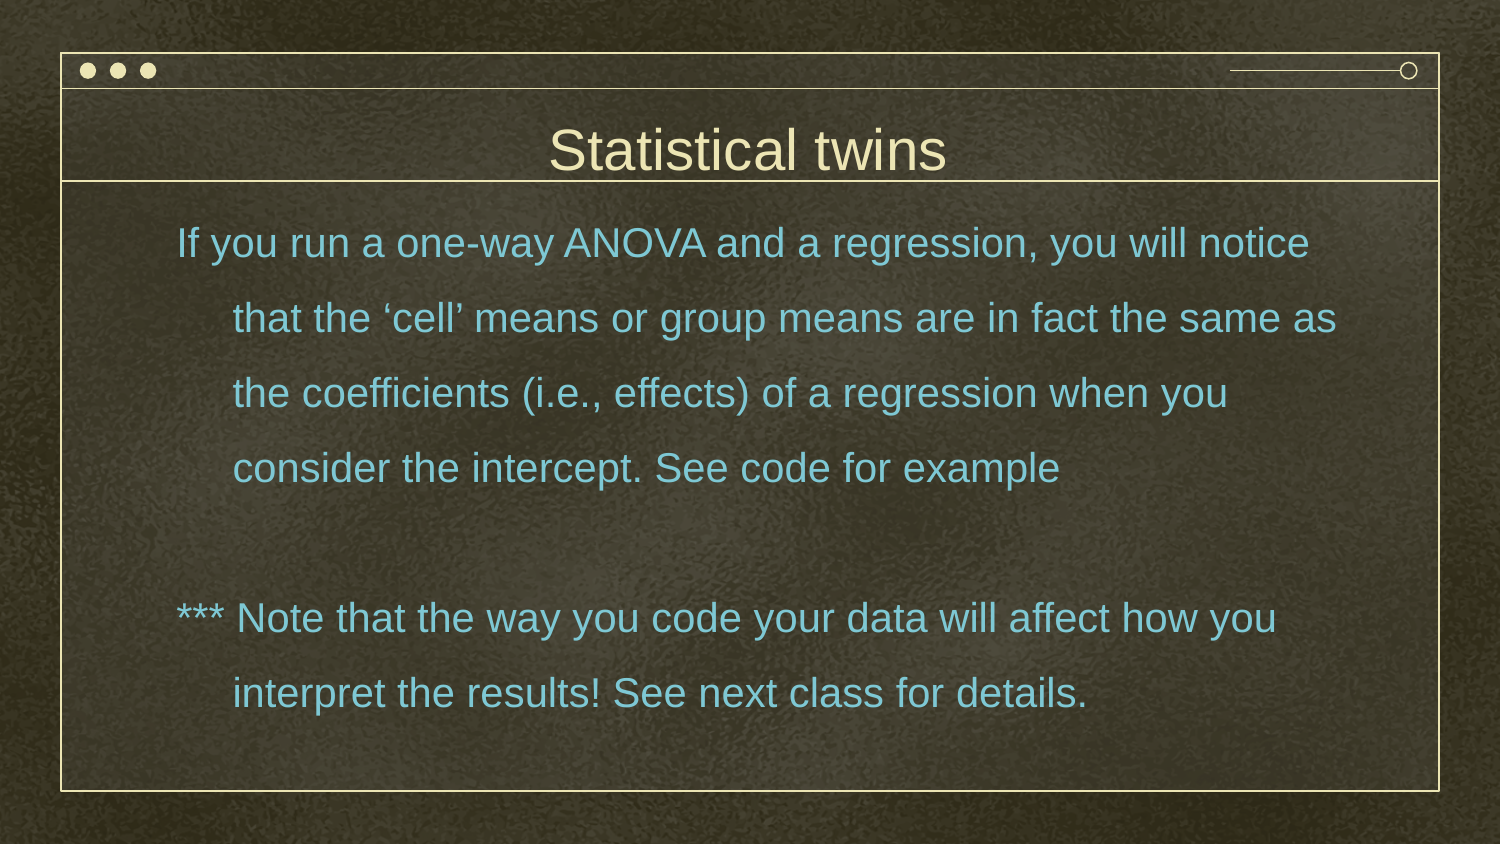

# Statistical twins
If you run a one-way ANOVA and a regression, you will notice that the ‘cell’ means or group means are in fact the same as the coefficients (i.e., effects) of a regression when you consider the intercept. See code for example

*** Note that the way you code your data will affect how you interpret the results! See next class for details.